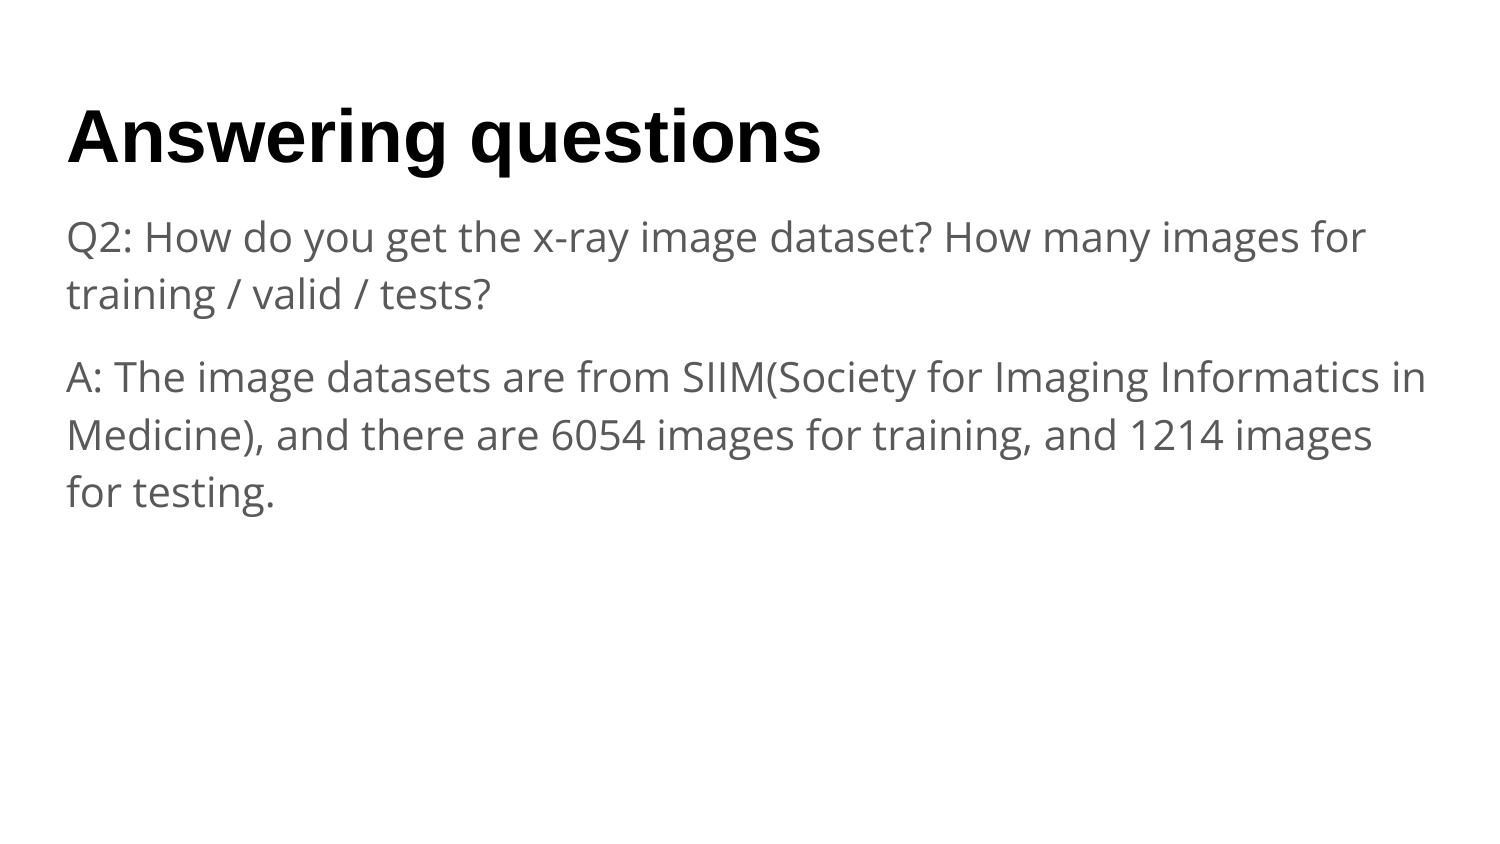

# Answering questions
Q2: How do you get the x-ray image dataset? How many images for training / valid / tests?
A: The image datasets are from SIIM(Society for Imaging Informatics in Medicine), and there are 6054 images for training, and 1214 images for testing.